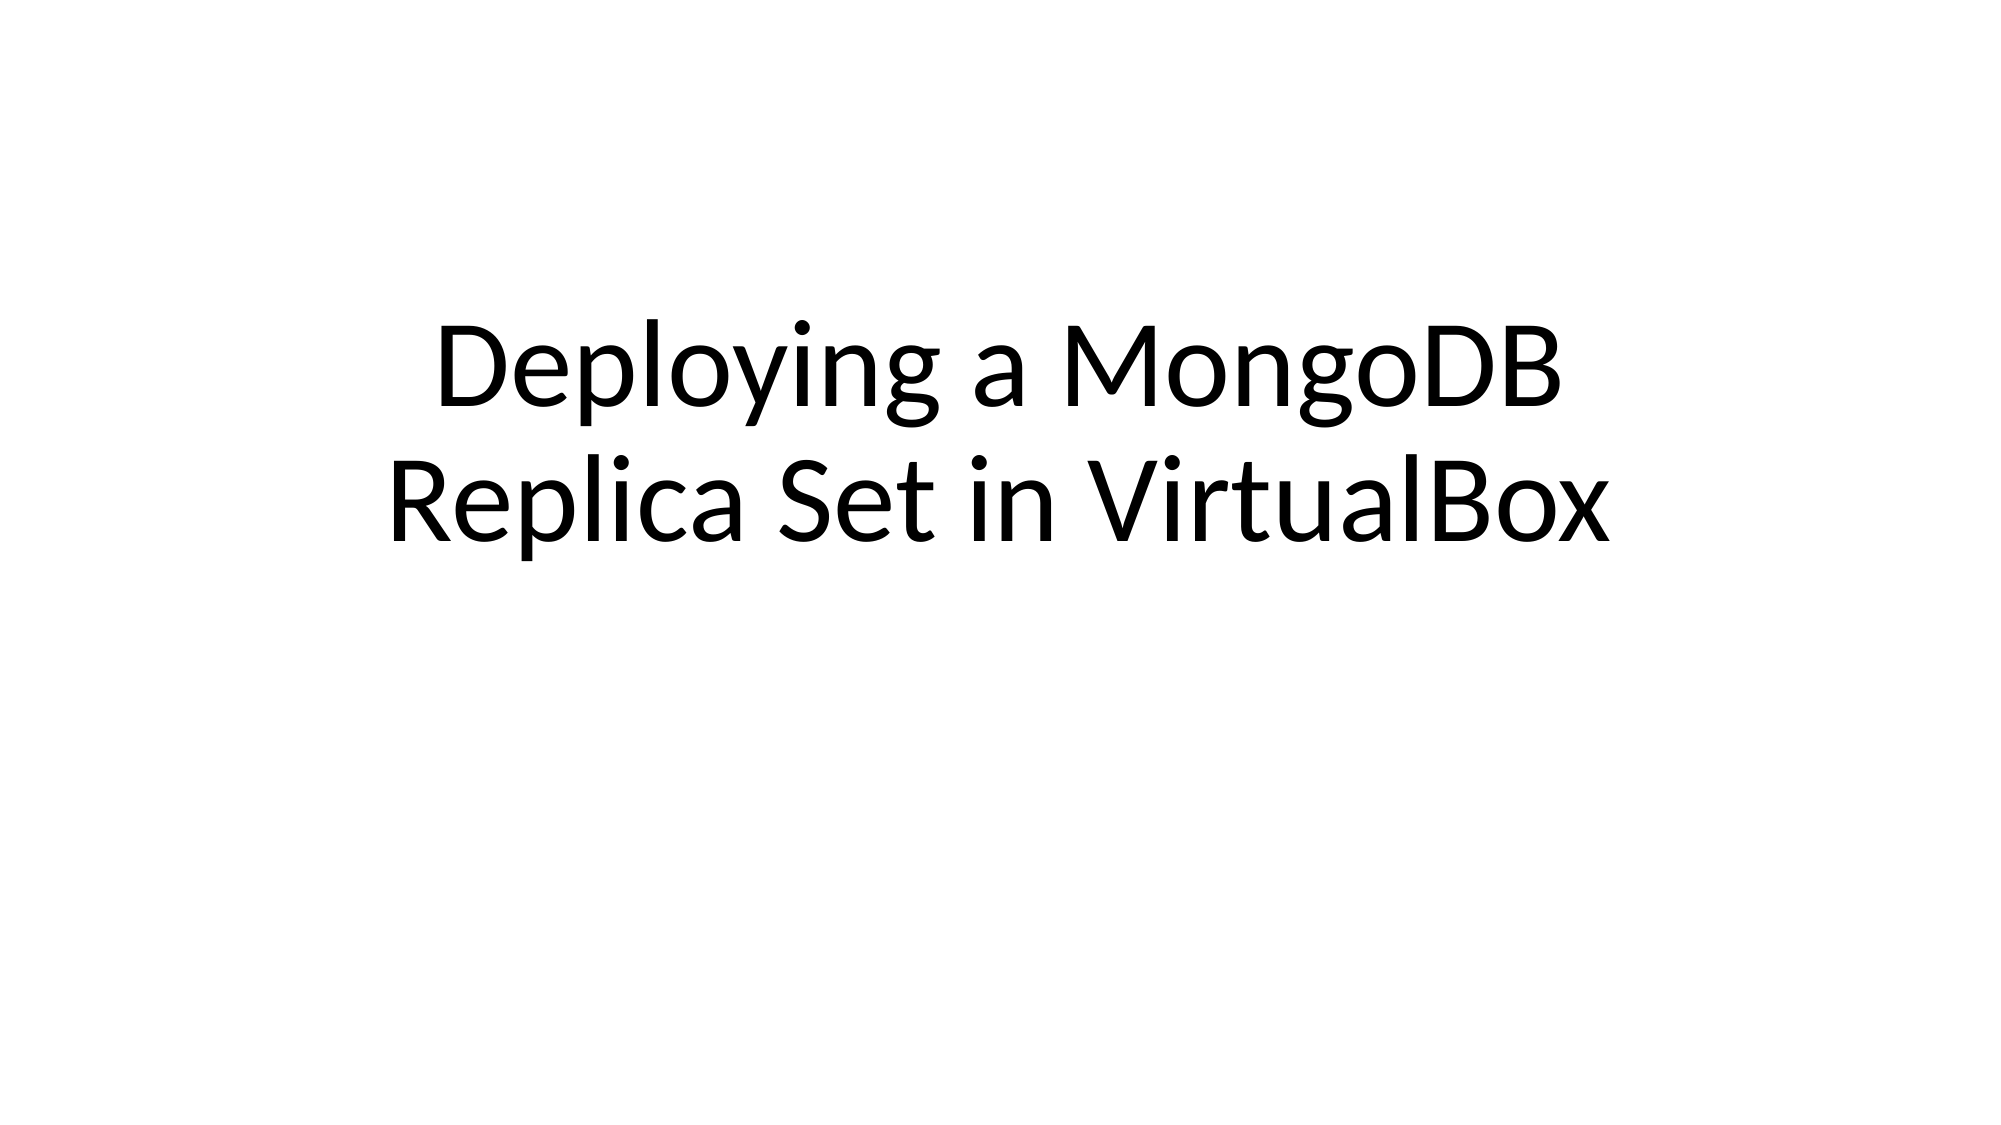

# Deploying a MongoDB Replica Set in VirtualBox